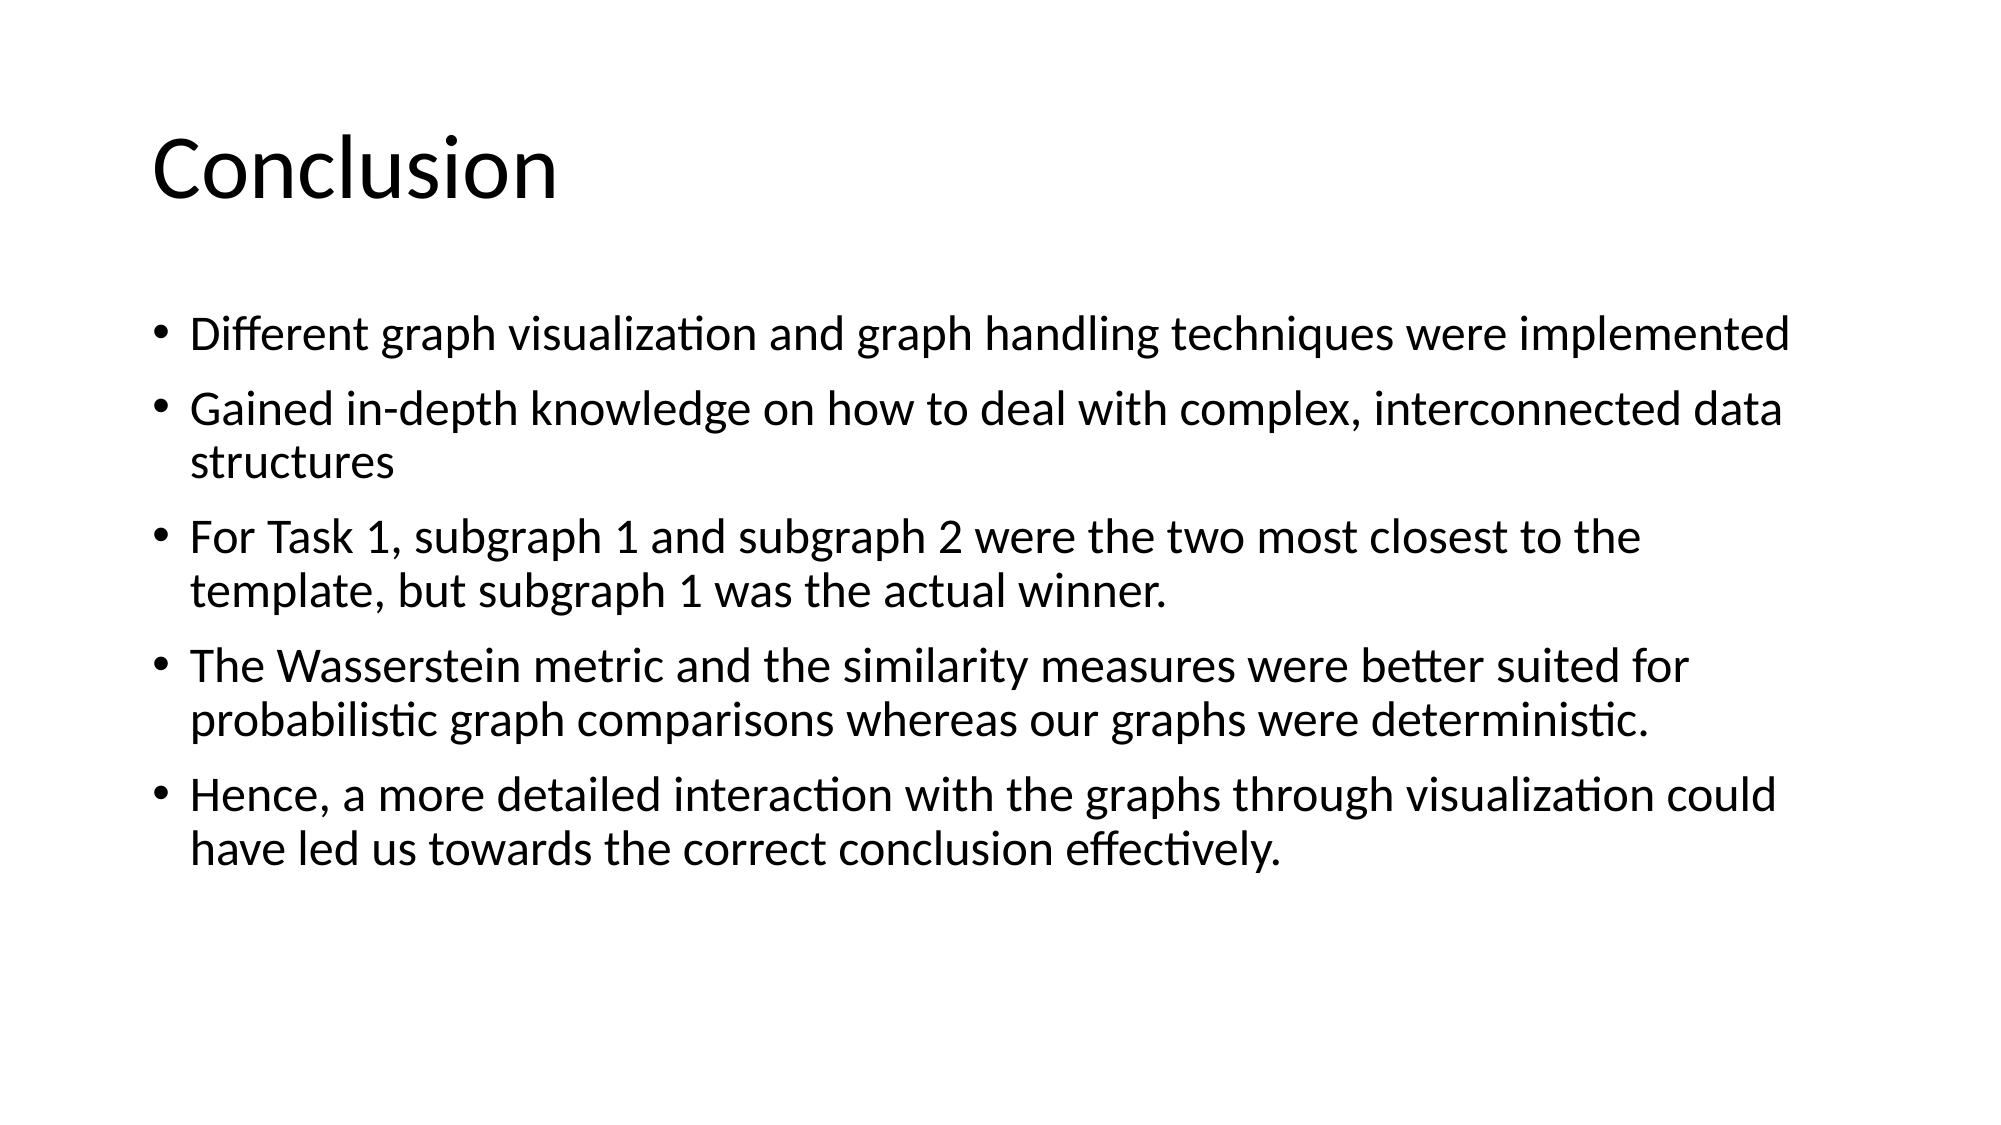

# Conclusion
Different graph visualization and graph handling techniques were implemented
Gained in-depth knowledge on how to deal with complex, interconnected data structures
For Task 1, subgraph 1 and subgraph 2 were the two most closest to the template, but subgraph 1 was the actual winner.
The Wasserstein metric and the similarity measures were better suited for probabilistic graph comparisons whereas our graphs were deterministic.
Hence, a more detailed interaction with the graphs through visualization could have led us towards the correct conclusion effectively.